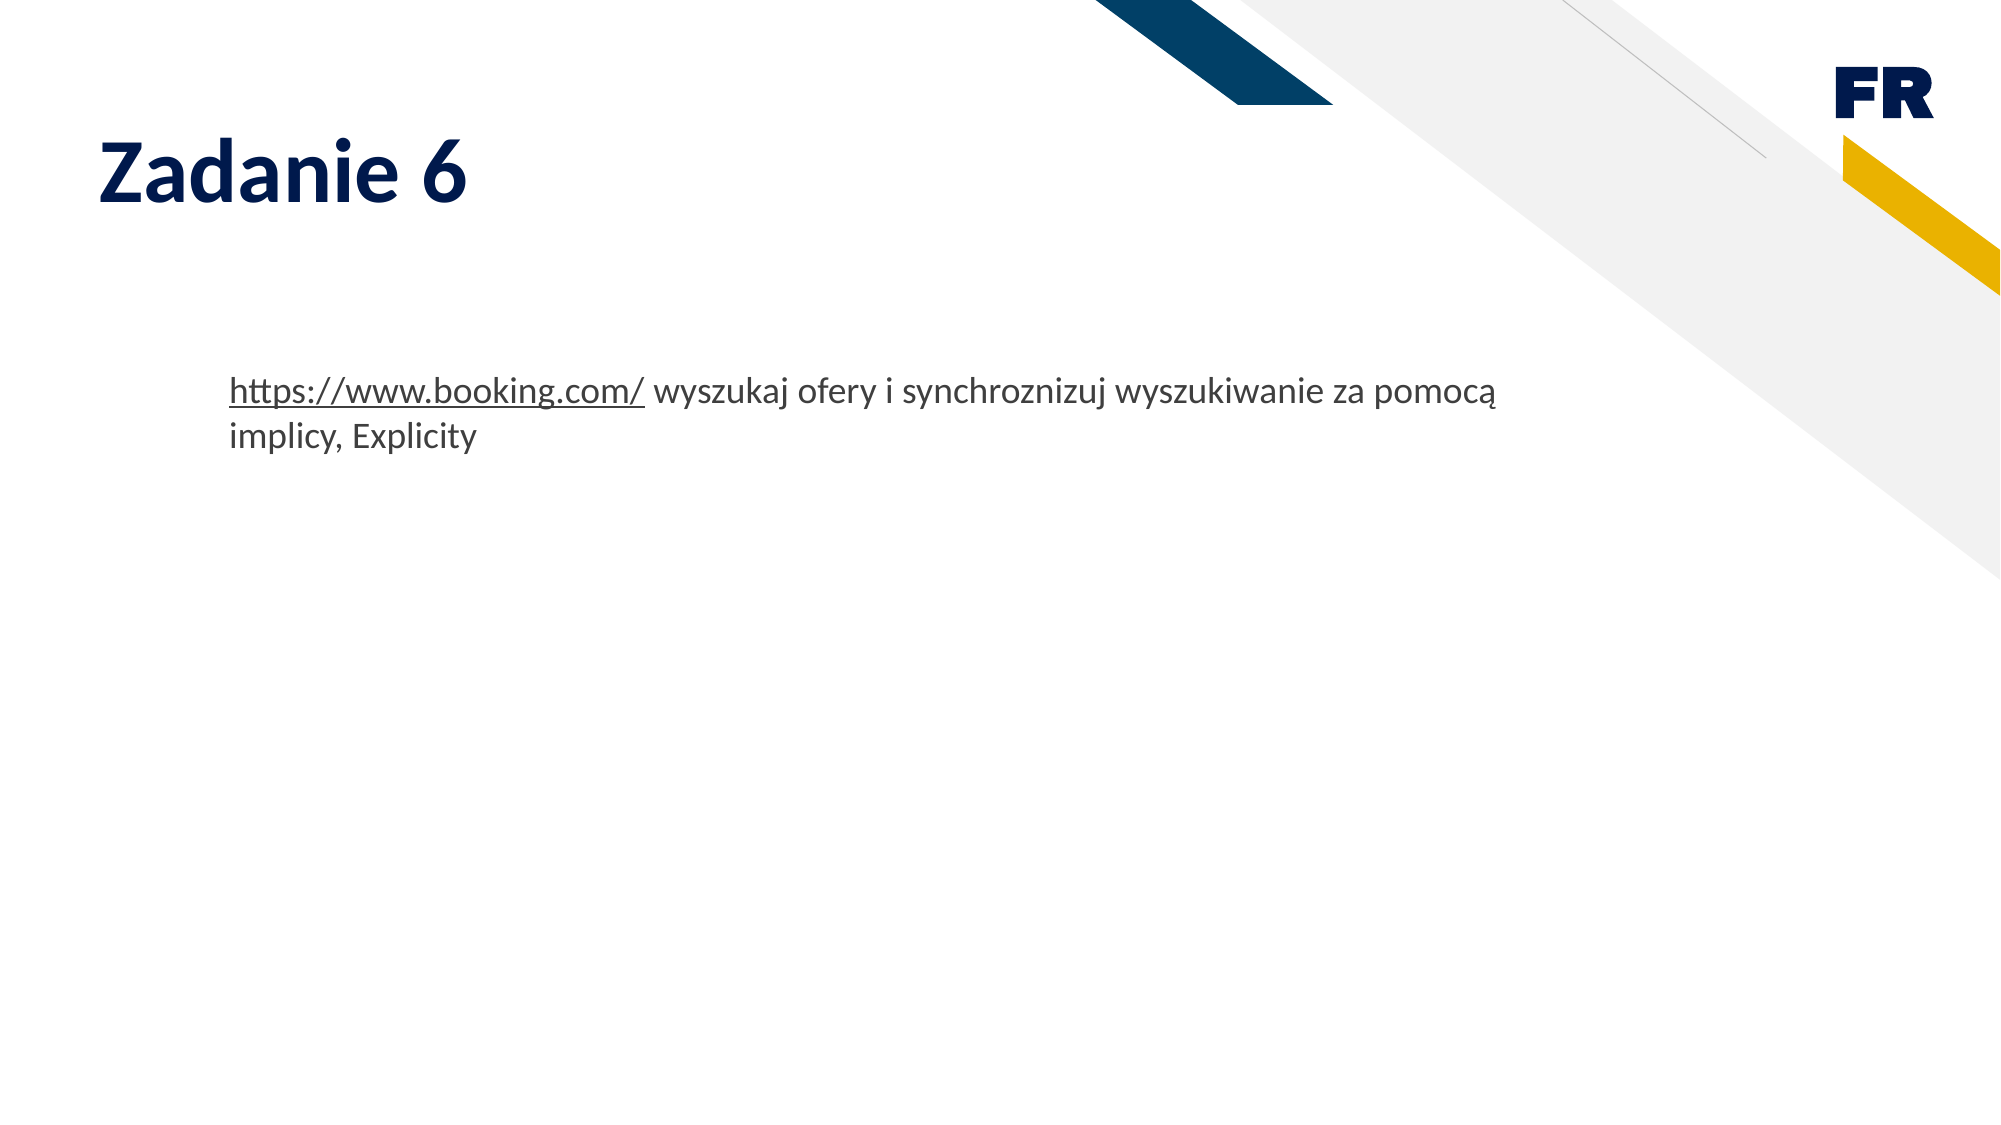

# Zadanie 6
https://www.booking.com/ wyszukaj ofery i synchroznizuj wyszukiwanie za pomocą implicy, Explicity